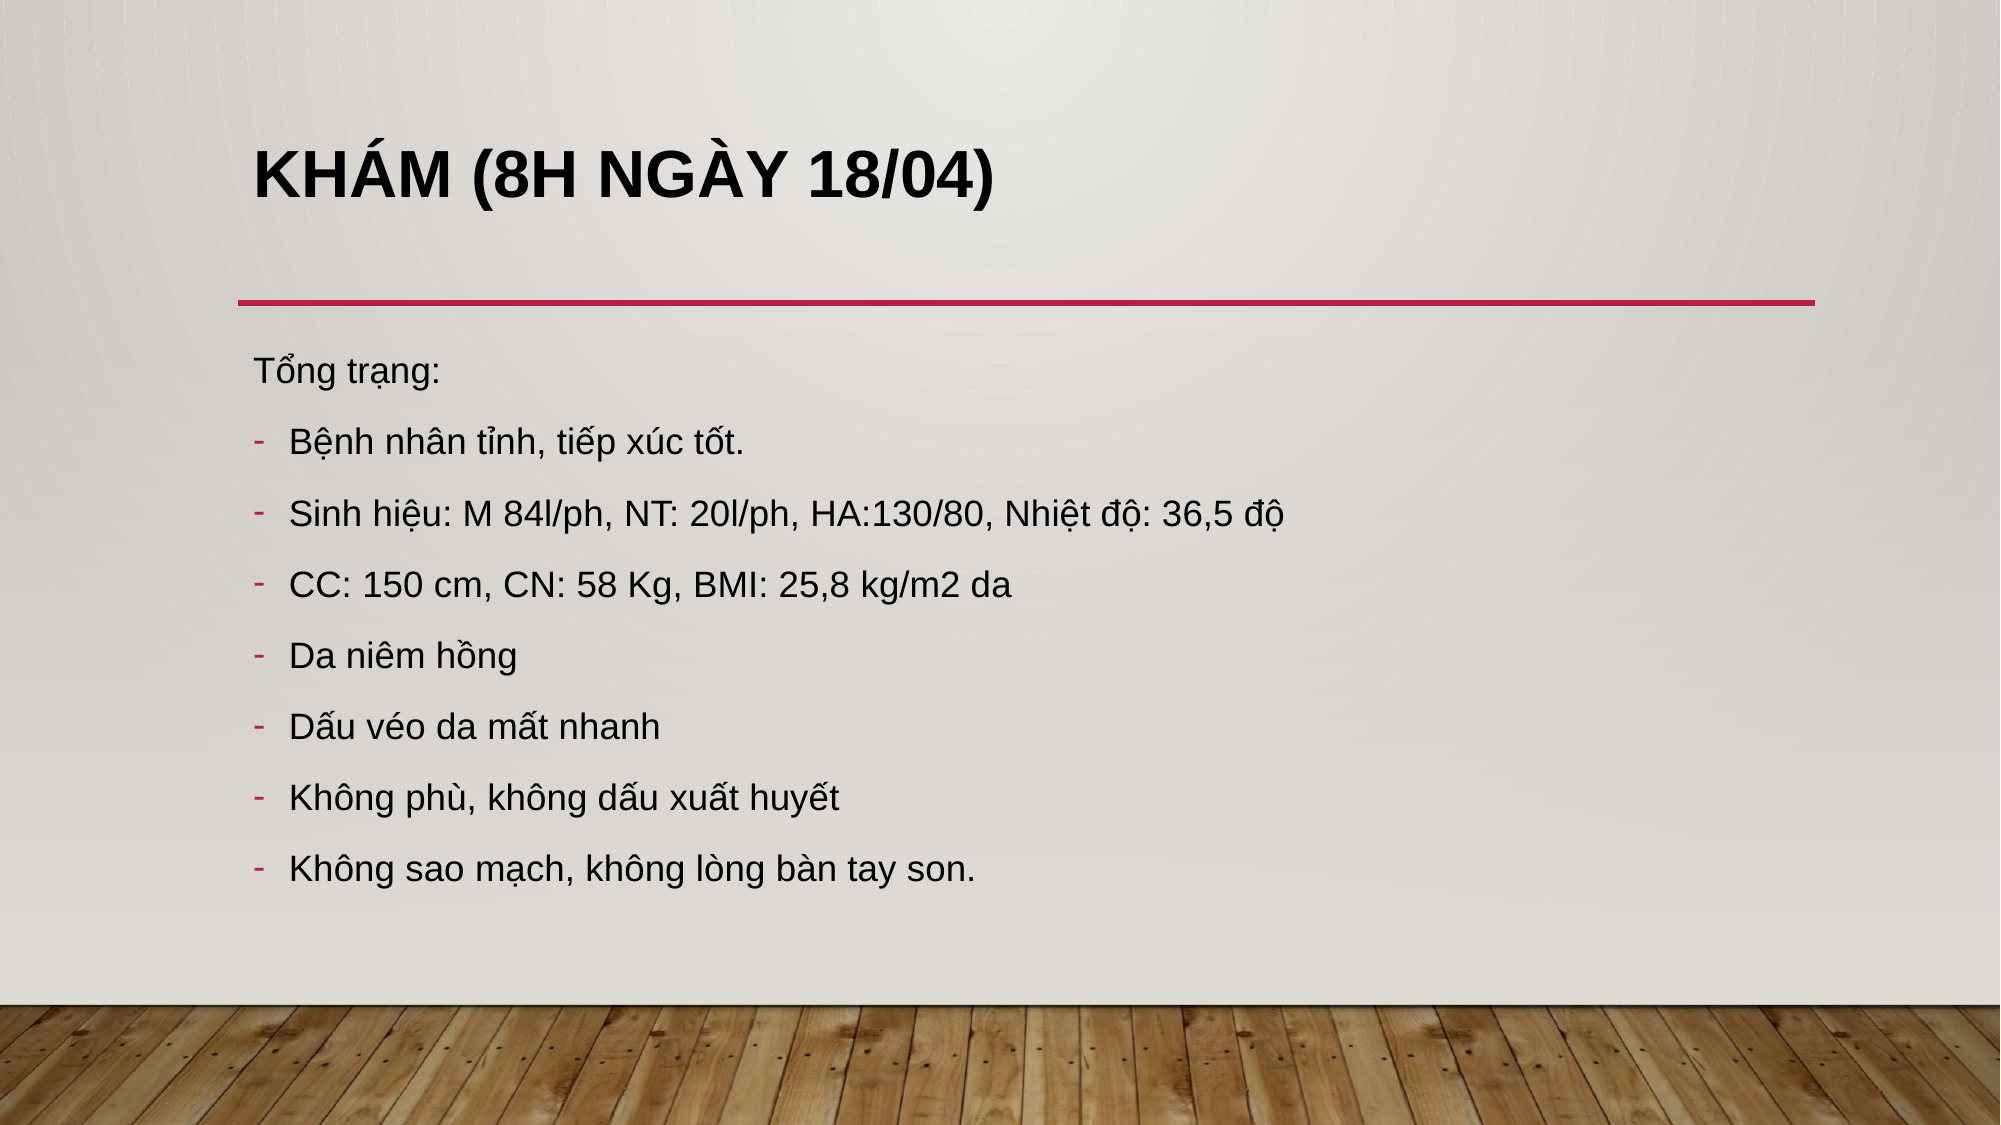

# Khám (8h ngày 18/04)
Tổng trạng:
Bệnh nhân tỉnh, tiếp xúc tốt.
Sinh hiệu: M 84l/ph, NT: 20l/ph, HA:130/80, Nhiệt độ: 36,5 độ
CC: 150 cm, CN: 58 Kg, BMI: 25,8 kg/m2 da
Da niêm hồng
Dấu véo da mất nhanh
Không phù, không dấu xuất huyết
Không sao mạch, không lòng bàn tay son.